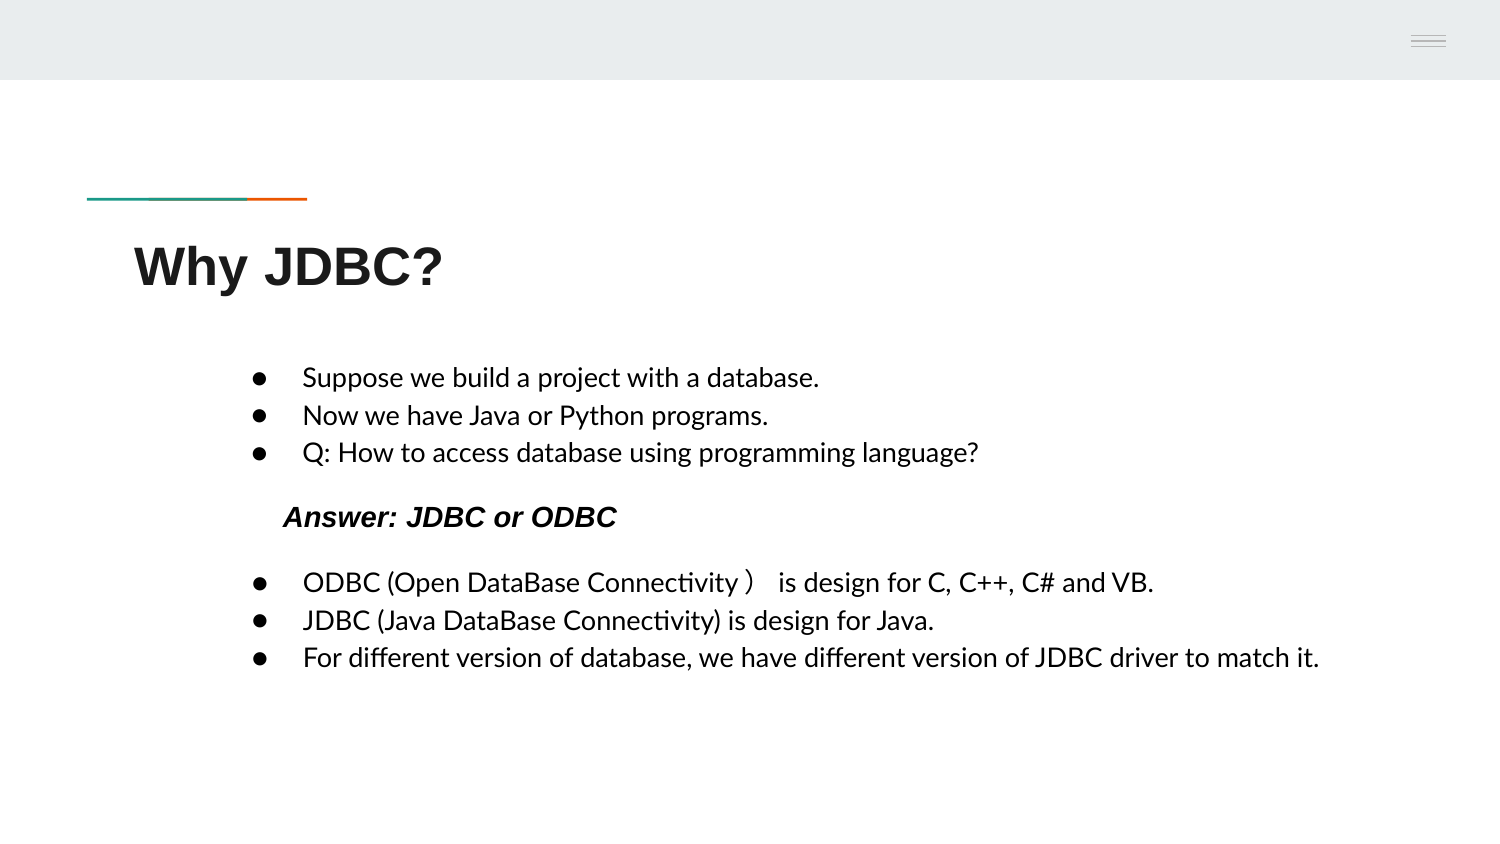

# Why JDBC?
Suppose we build a project with a database.
Now we have Java or Python programs.
Q: How to access database using programming language?

Answer: JDBC or ODBC
ODBC (Open DataBase Connectivity）is design for C, C++, C# and VB.
JDBC (Java DataBase Connectivity) is design for Java.
For different version of database, we have different version of JDBC driver to match it.